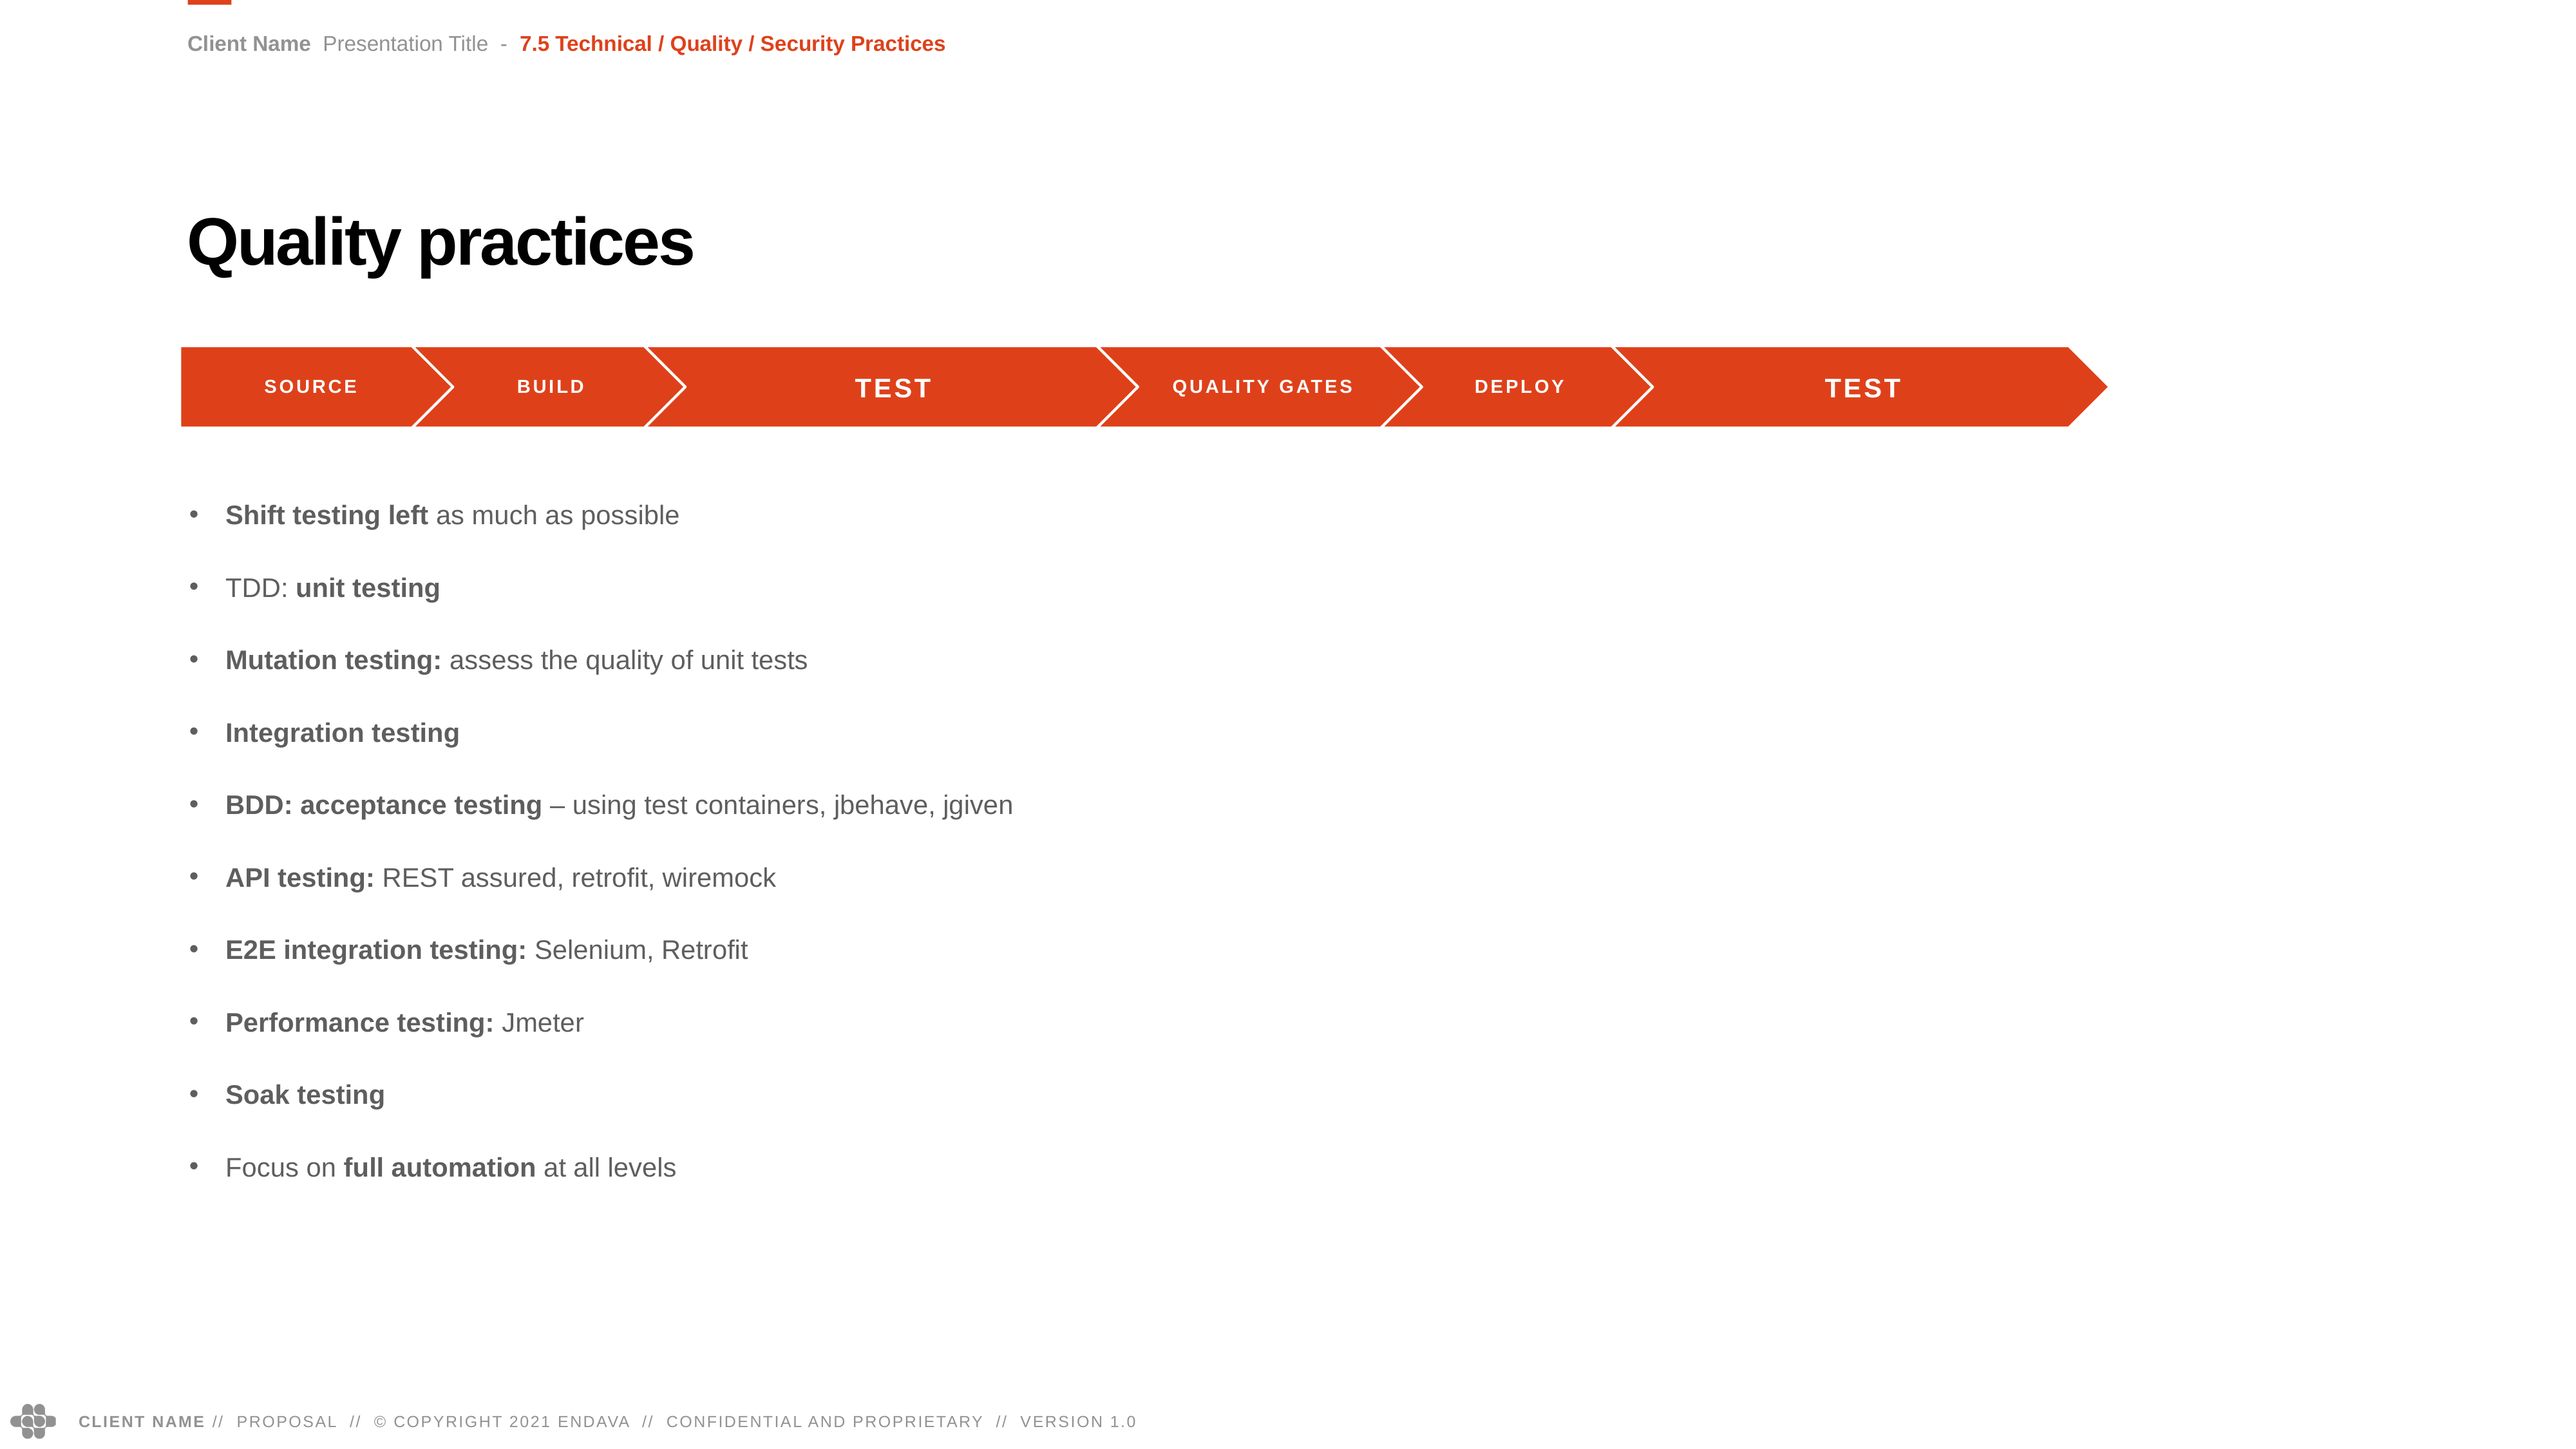

Client Name  Presentation Title  -  7.5 Technical / Quality / Security Practices
Quality practices

source

build

test

Quality gates

deploy

test
Shift testing left as much as possible
TDD: unit testing
Mutation testing: assess the quality of unit tests
Integration testing
BDD: acceptance testing – using test containers, jbehave, jgiven
API testing: REST assured, retrofit, wiremock
E2E integration testing: Selenium, Retrofit
Performance testing: Jmeter
Soak testing
Focus on full automation at all levels

129